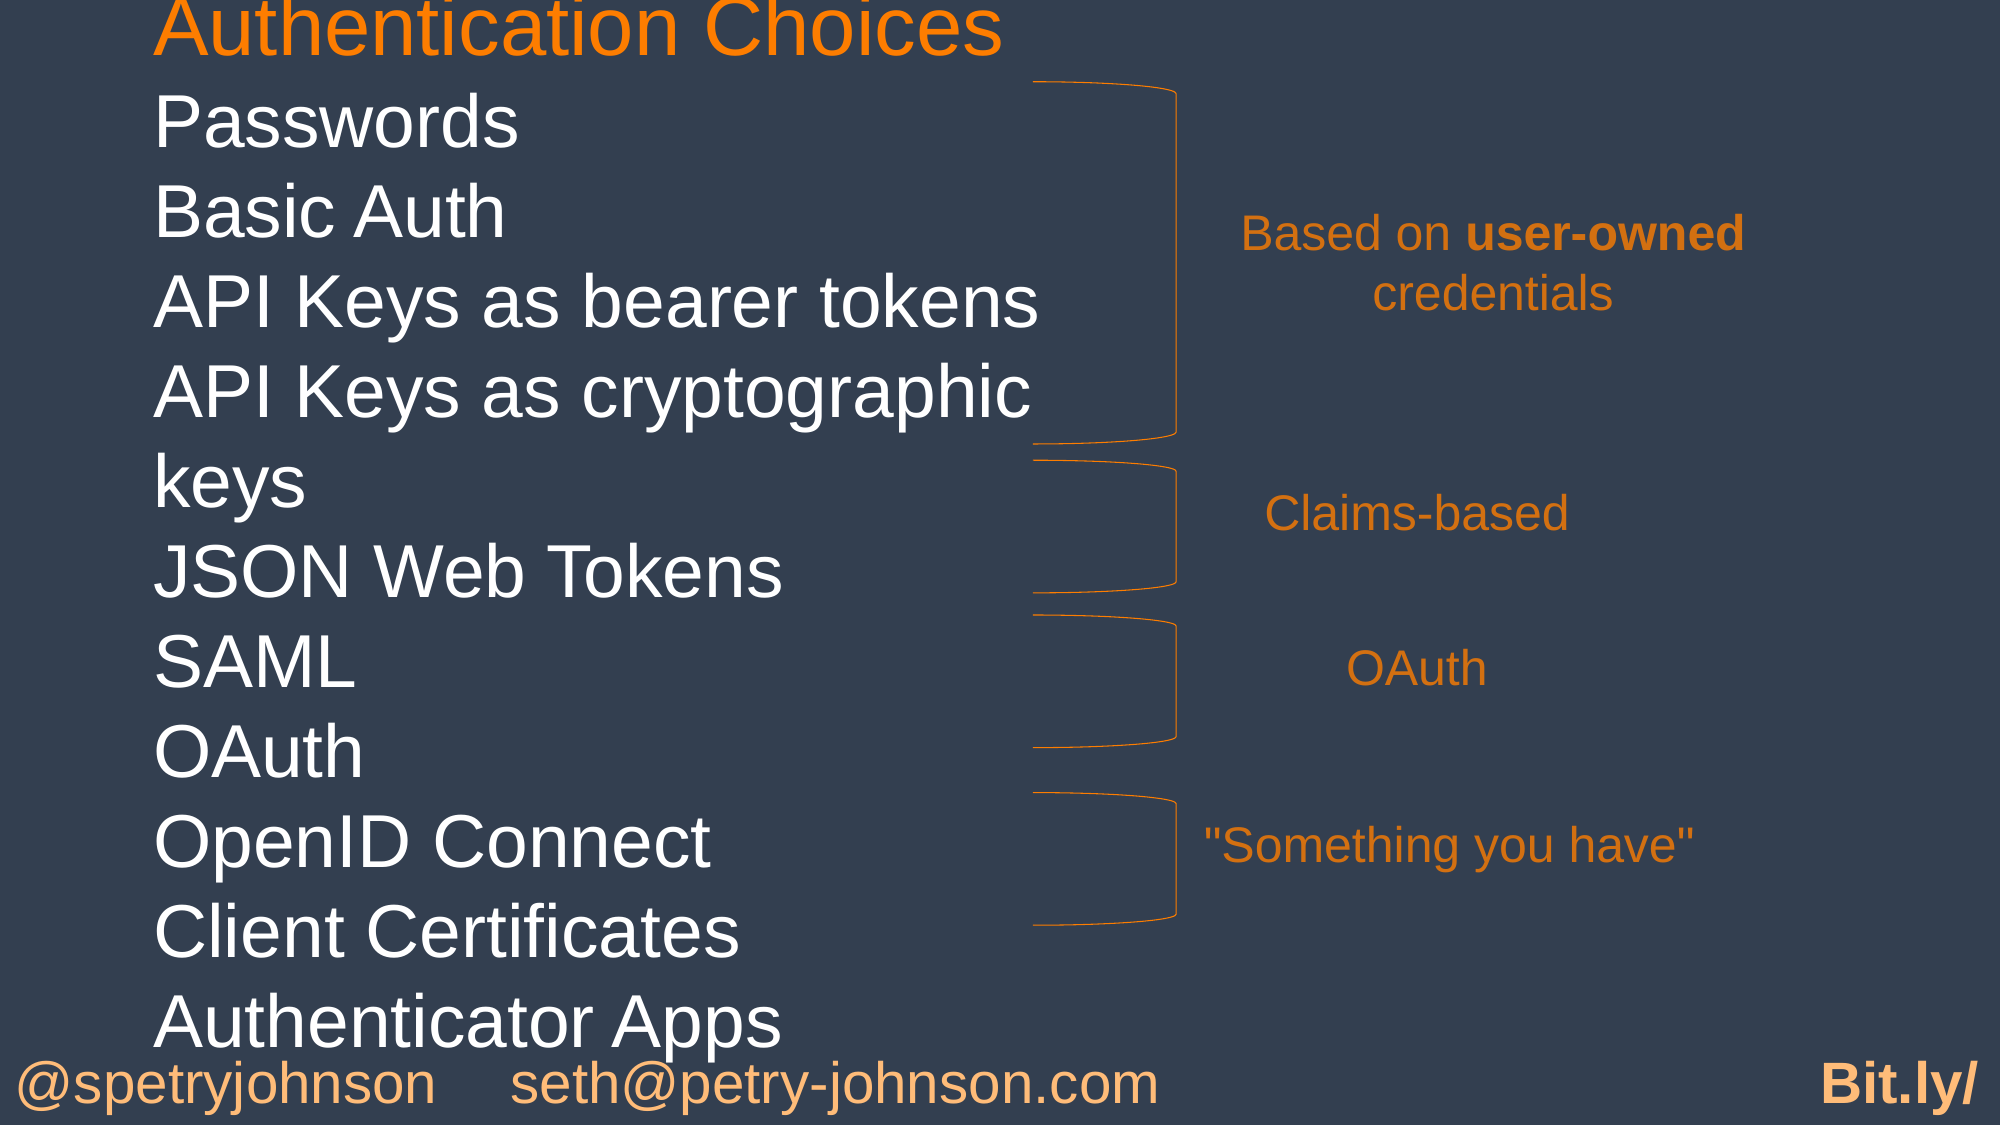

Time-based One-Time Password (TOTP)
JWT / "Jot" / "Jot tokens"
JWT / "Jot" / "Jot tokens"

Authentication Choices
Passwords
Basic Auth
API Keys as bearer tokens
API Keys as cryptographic keys
JSON Web Tokens
SAML
OAuth
OpenID Connect
Client Certificates
Authenticator Apps

Based on user-owned credentials

Claims-based

OAuth

"Something you have"
@spetryjohnson
Bit.ly/StirTrekAuthSession
seth@petry-johnson.com